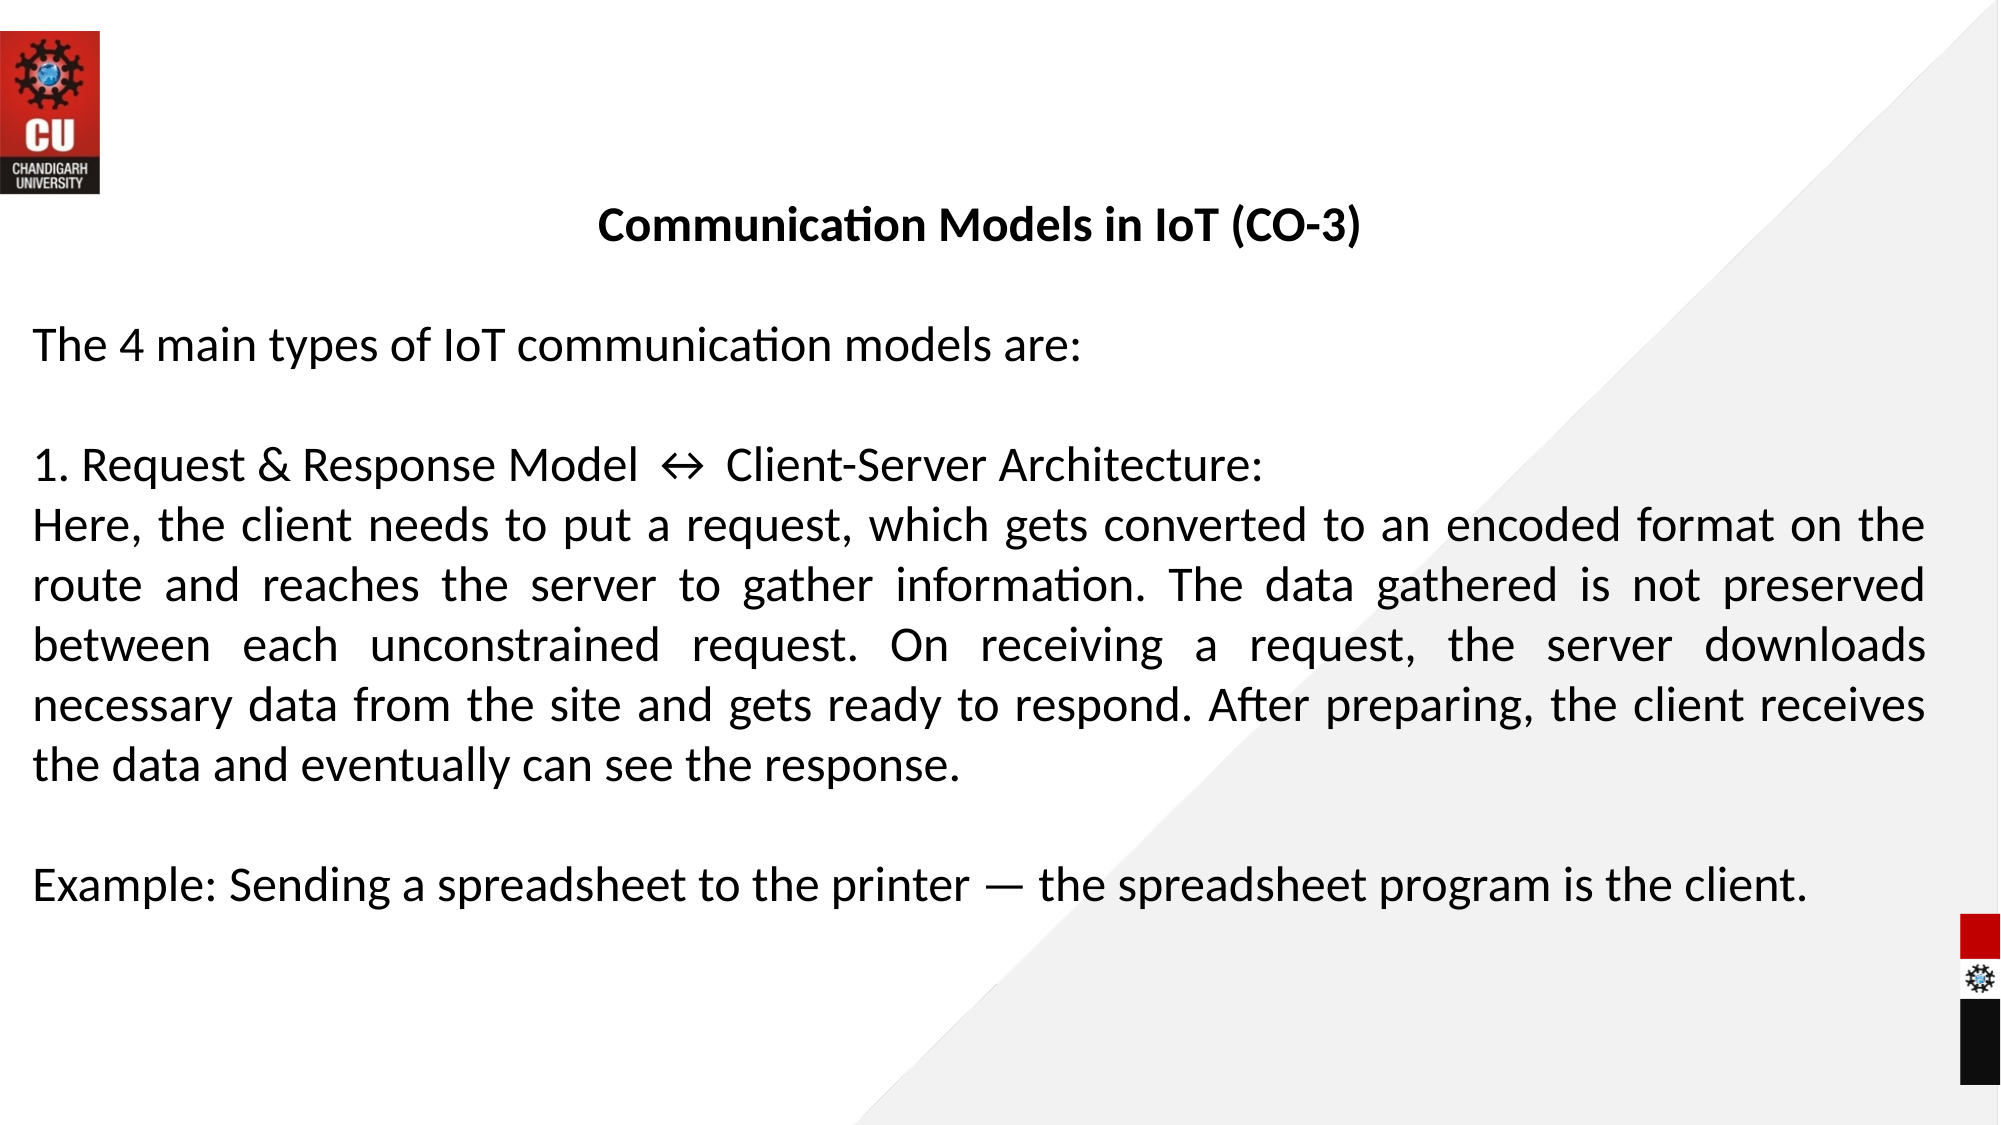

Communication Models in IoT (CO-3)

The 4 main types of IoT communication models are:

1. Request & Response Model ↔ Client-Server Architecture:
Here, the client needs to put a request, which gets converted to an encoded format on the route and reaches the server to gather information. The data gathered is not preserved between each unconstrained request. On receiving a request, the server downloads necessary data from the site and gets ready to respond. After preparing, the client receives the data and eventually can see the response.

Example: Sending a spreadsheet to the printer — the spreadsheet program is the client.